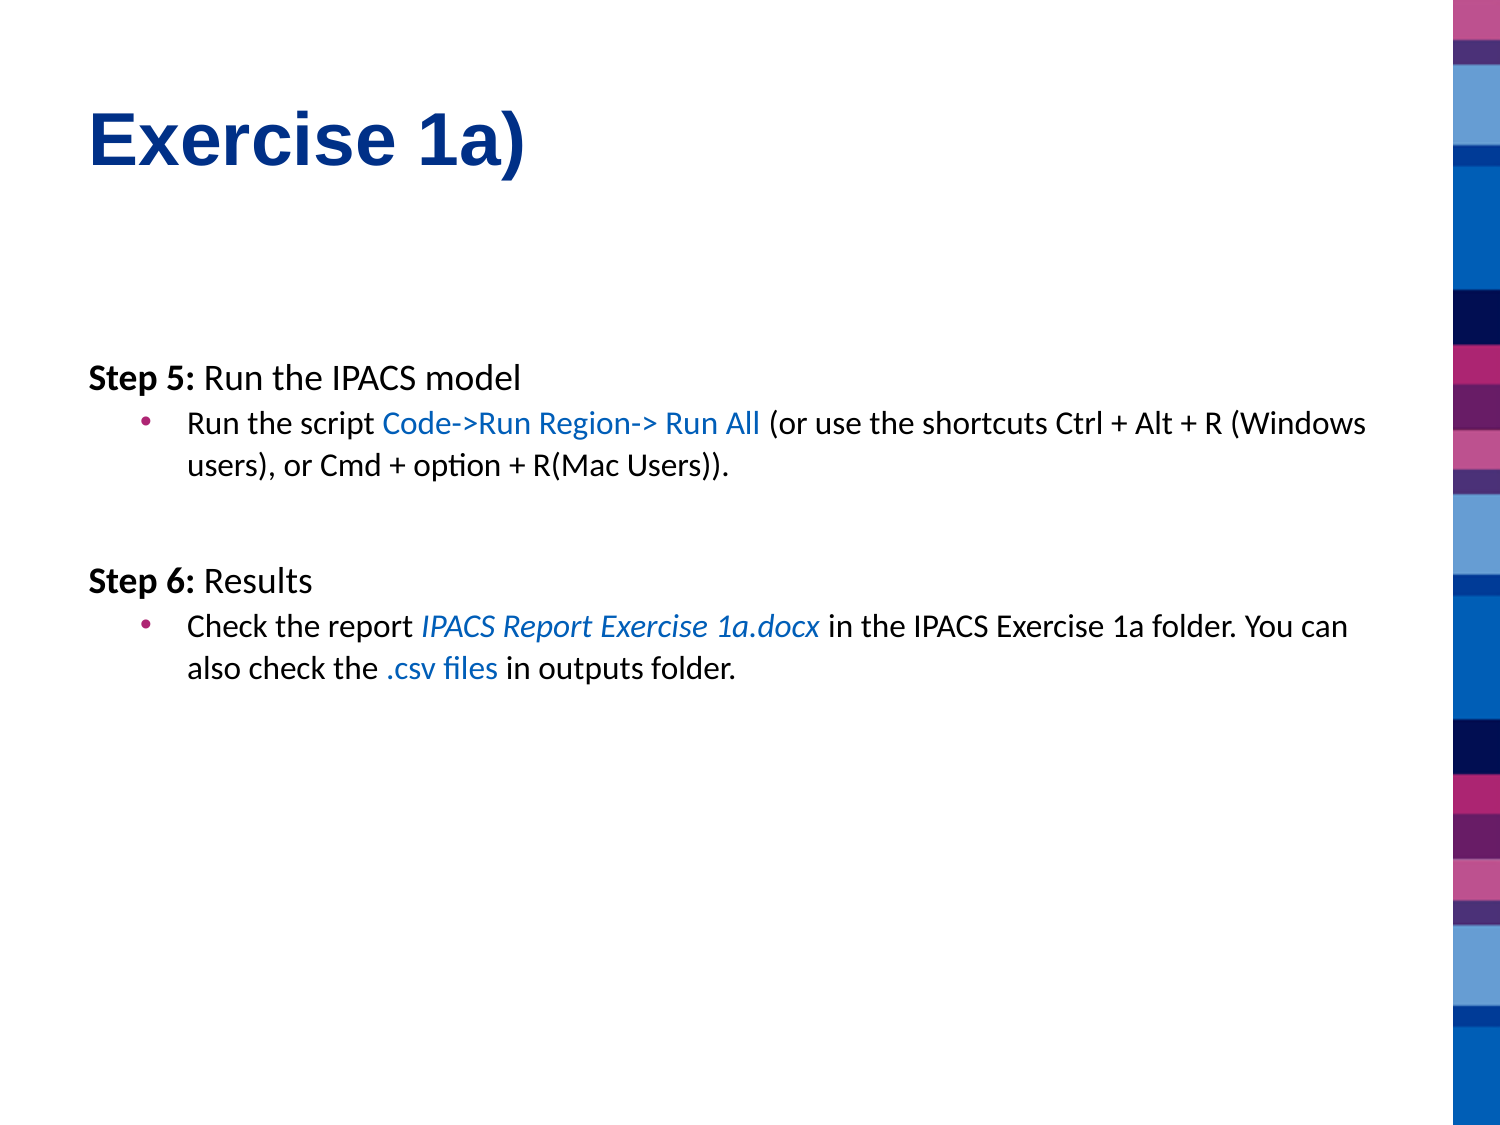

# Exercise 1a)
Step 5: Run the IPACS model
Run the script Code->Run Region-> Run All (or use the shortcuts Ctrl + Alt + R (Windows users), or Cmd + option + R(Mac Users)).

Step 6: Results
Check the report IPACS Report Exercise 1a.docx in the IPACS Exercise 1a folder. You can also check the .csv files in outputs folder.